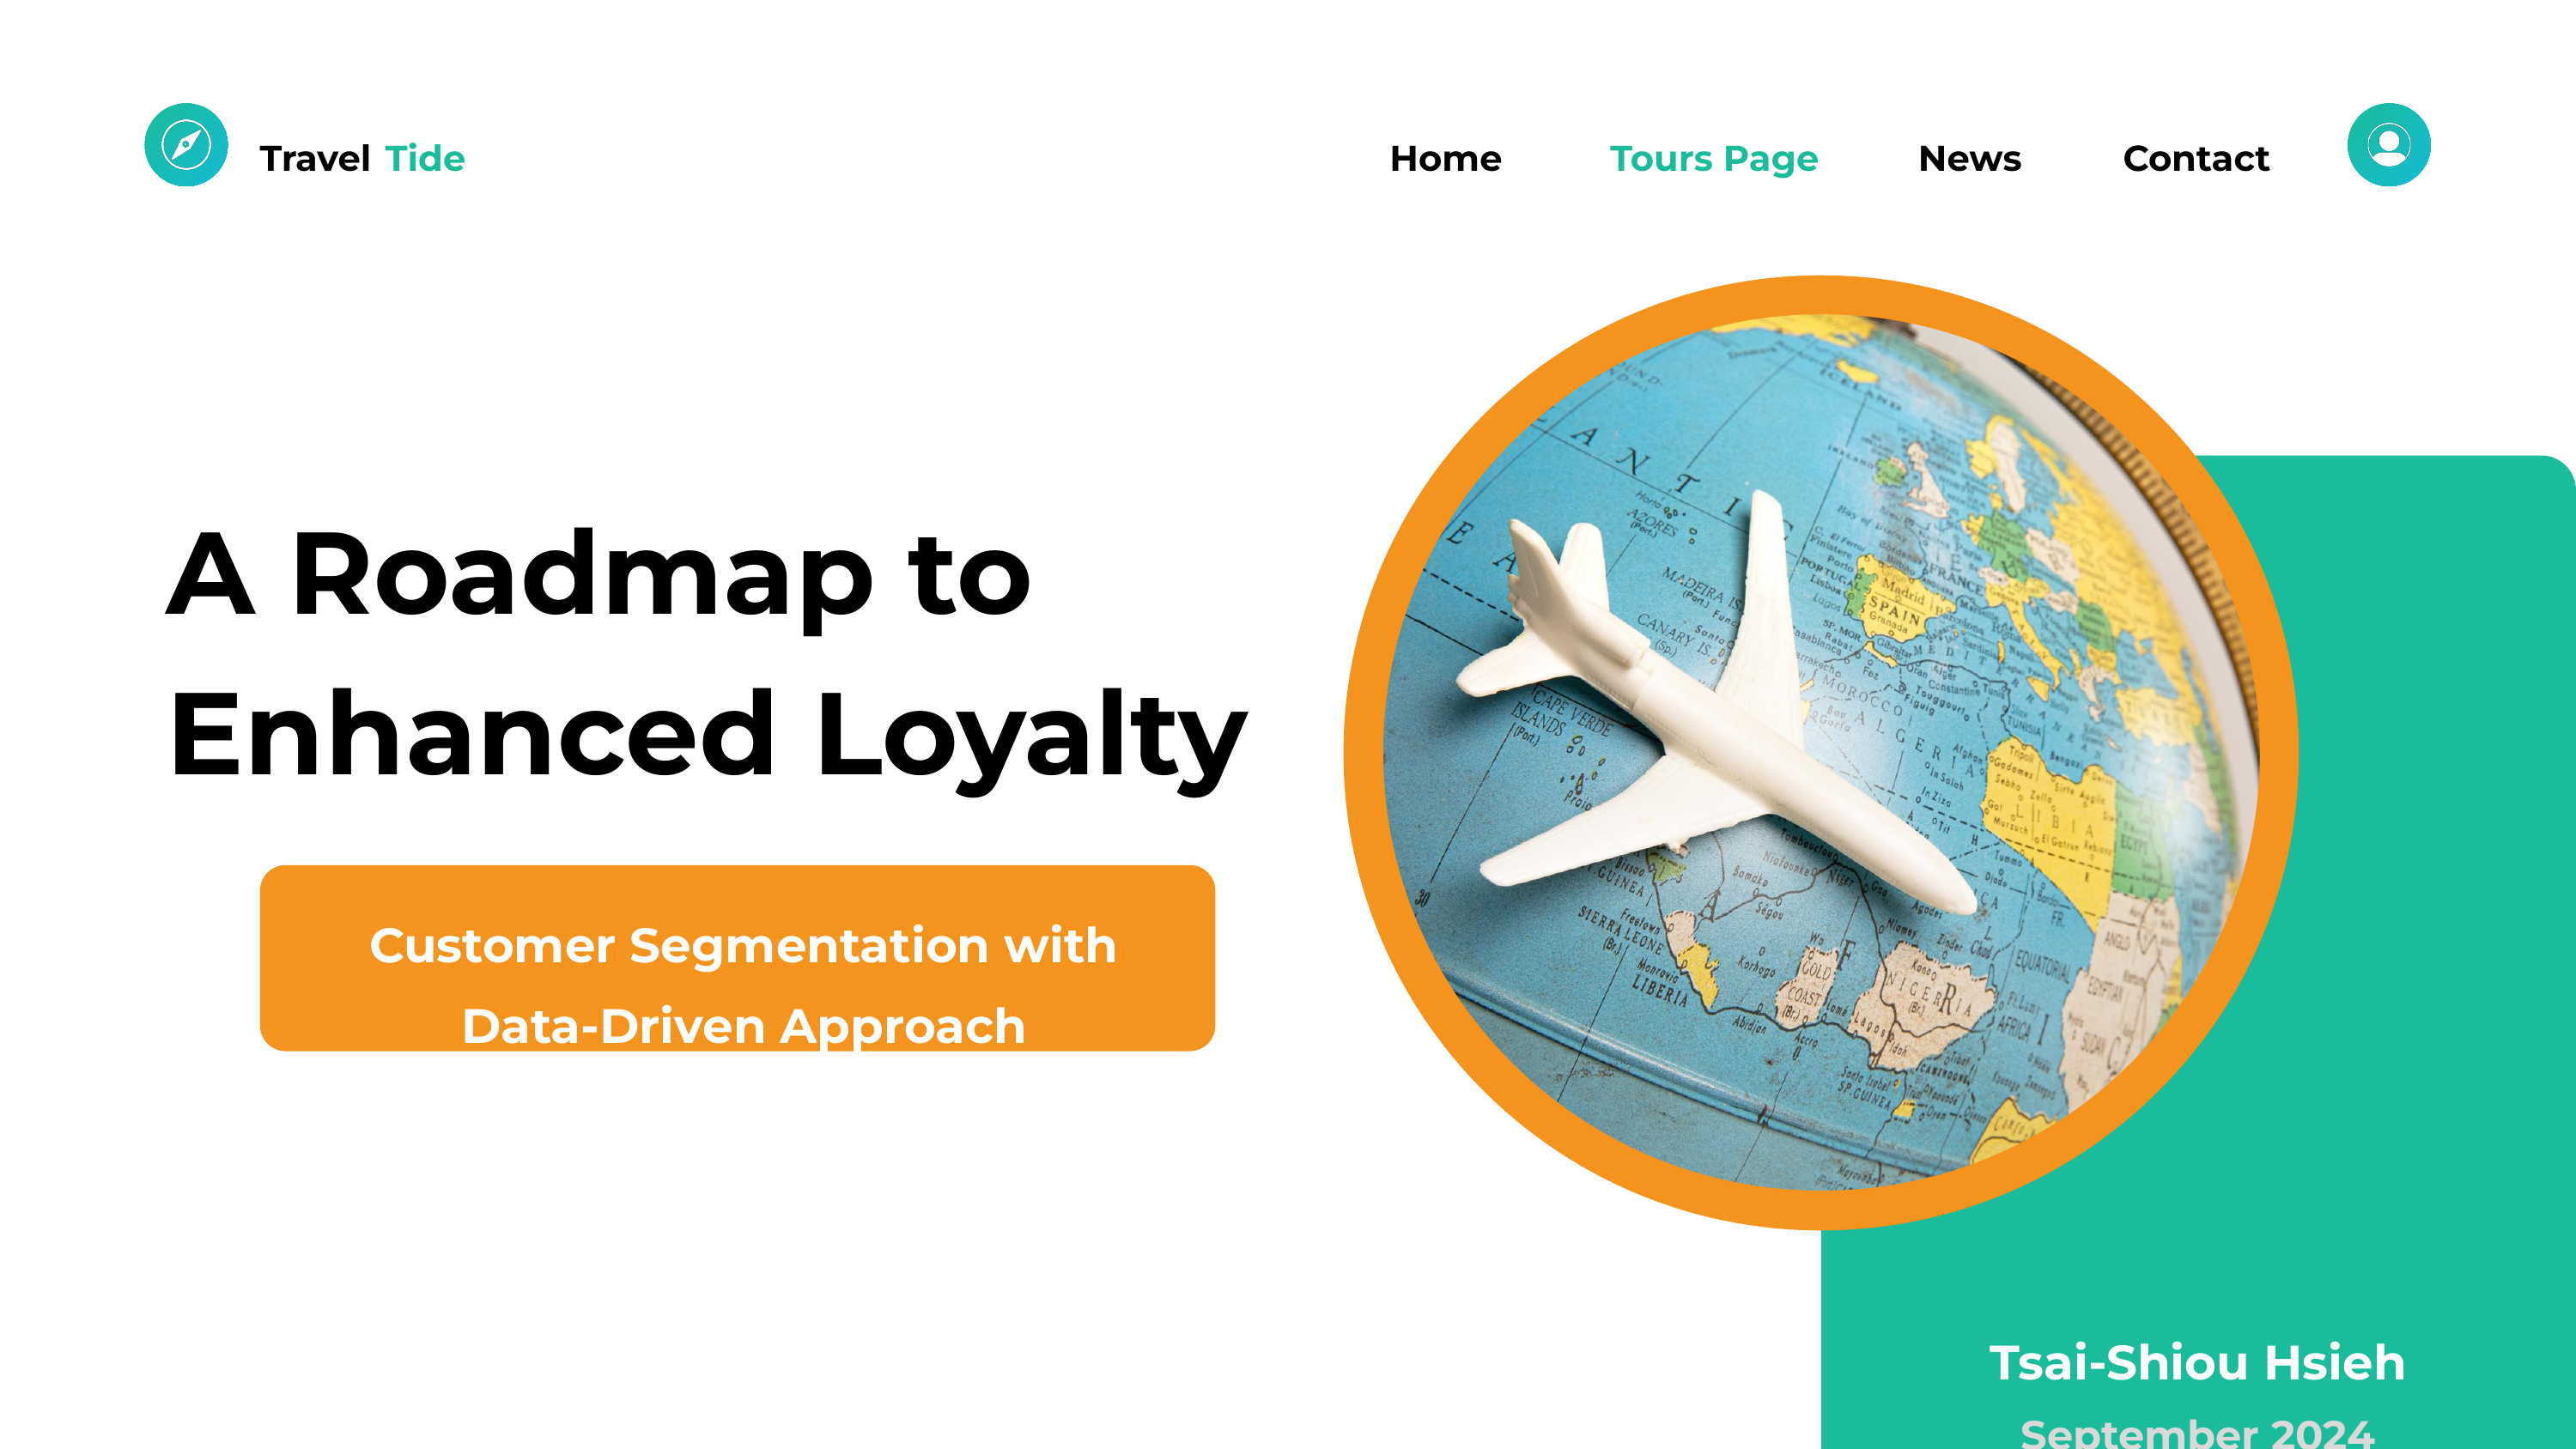

Travel
Tide
Home
Tours Page
News
Contact

A Roadmap to Enhanced Loyalty

Customer Segmentation with Data-Driven Approach
Tsai-Shiou Hsieh
September 2024